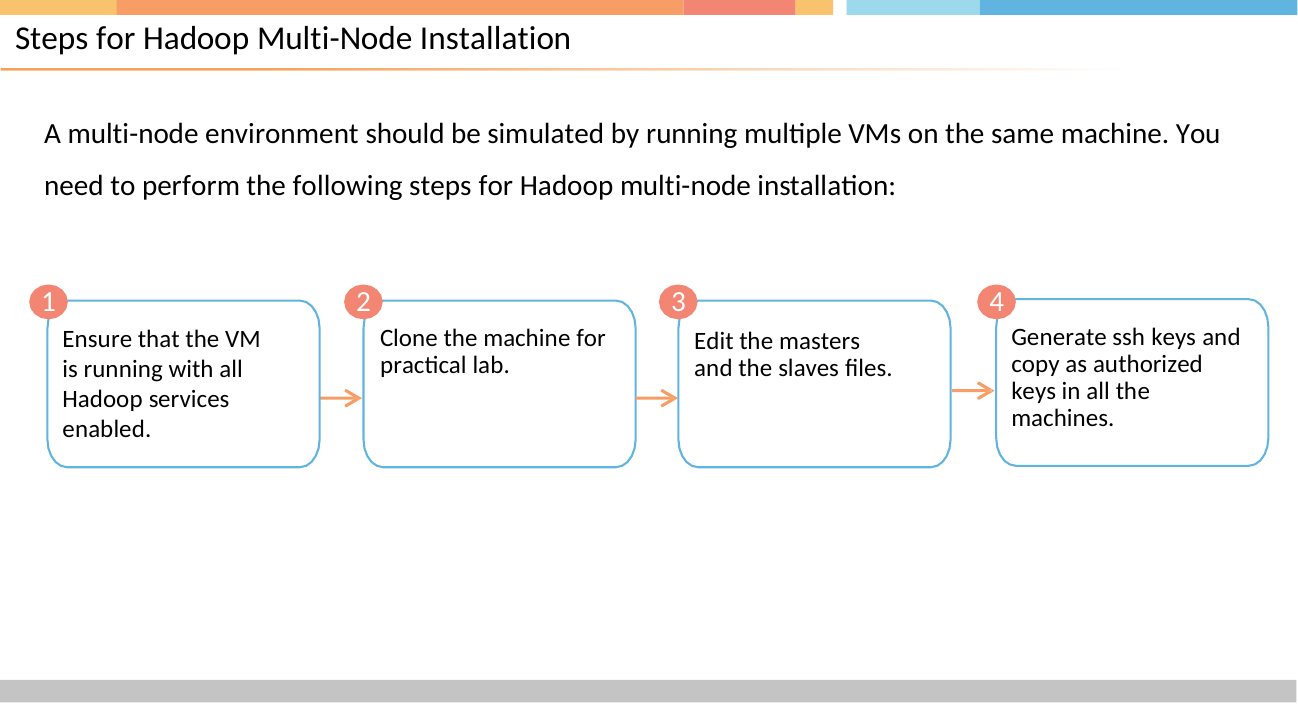

# Steps for Hadoop Multi-Node Installation

A multi-node environment should be simulated by running multiple VMs on the same machine. You
need to perform the following steps for Hadoop multi-node installation:
1
2
3
4

Ensure that the VM is running with all Hadoop services enabled.
Generate ssh keys and copy as authorized keys in all the machines.
Clone the machine for practical lab.
Edit the masters and the slaves files.